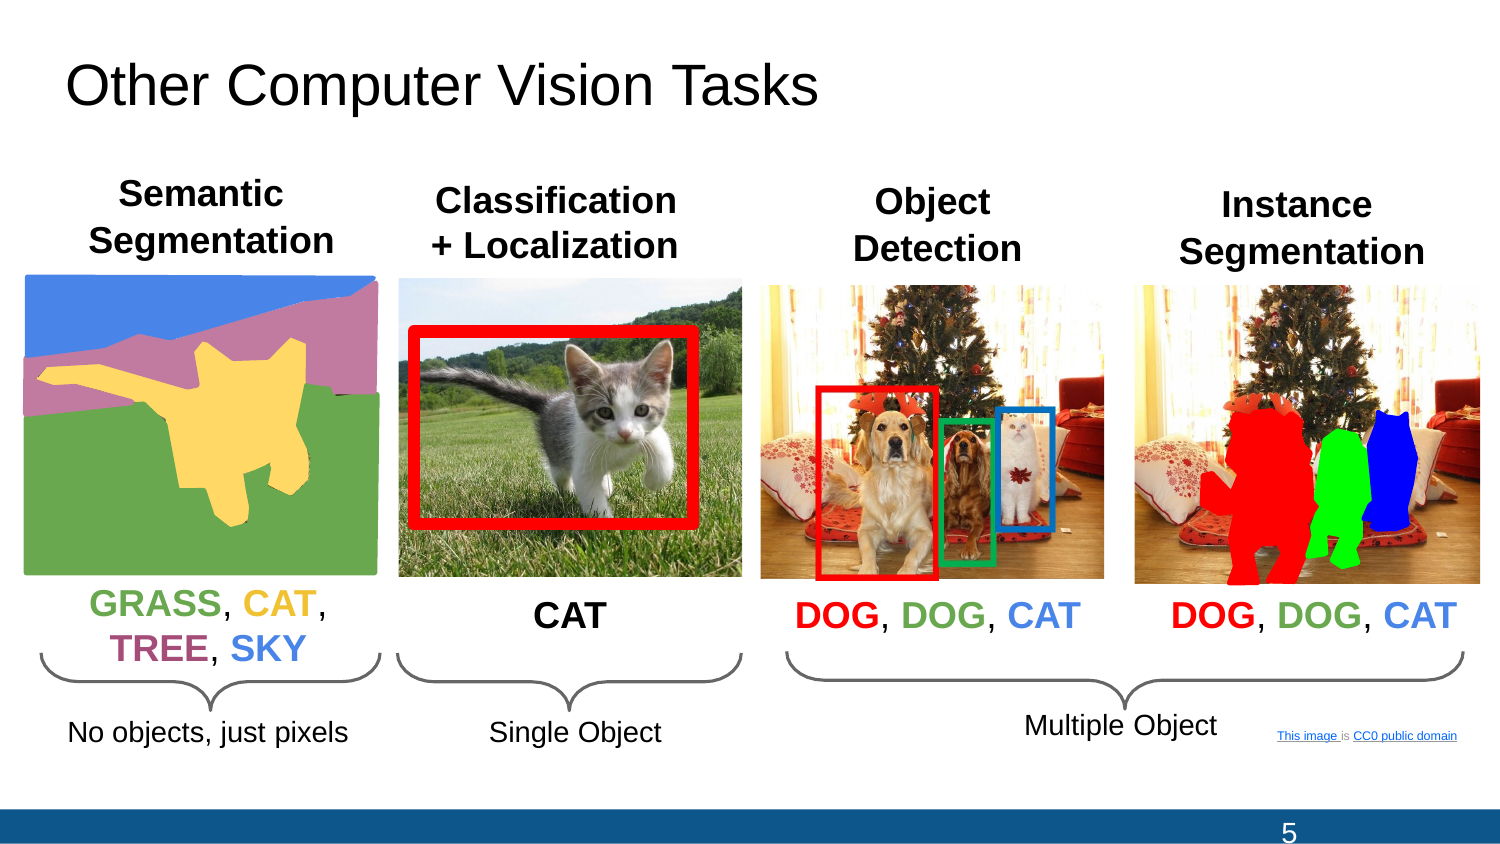

# Other Computer Vision Tasks
Semantic
Segmentation
Classification
+ Localization
Object
Detection
Instance
Segmentation

GRASS, CAT,
TREE, SKY
CAT
DOG, DOG, CAT
DOG, DOG, CAT

Multiple Object
No objects, just pixels
Single Object
This image is CC0 public domain
5